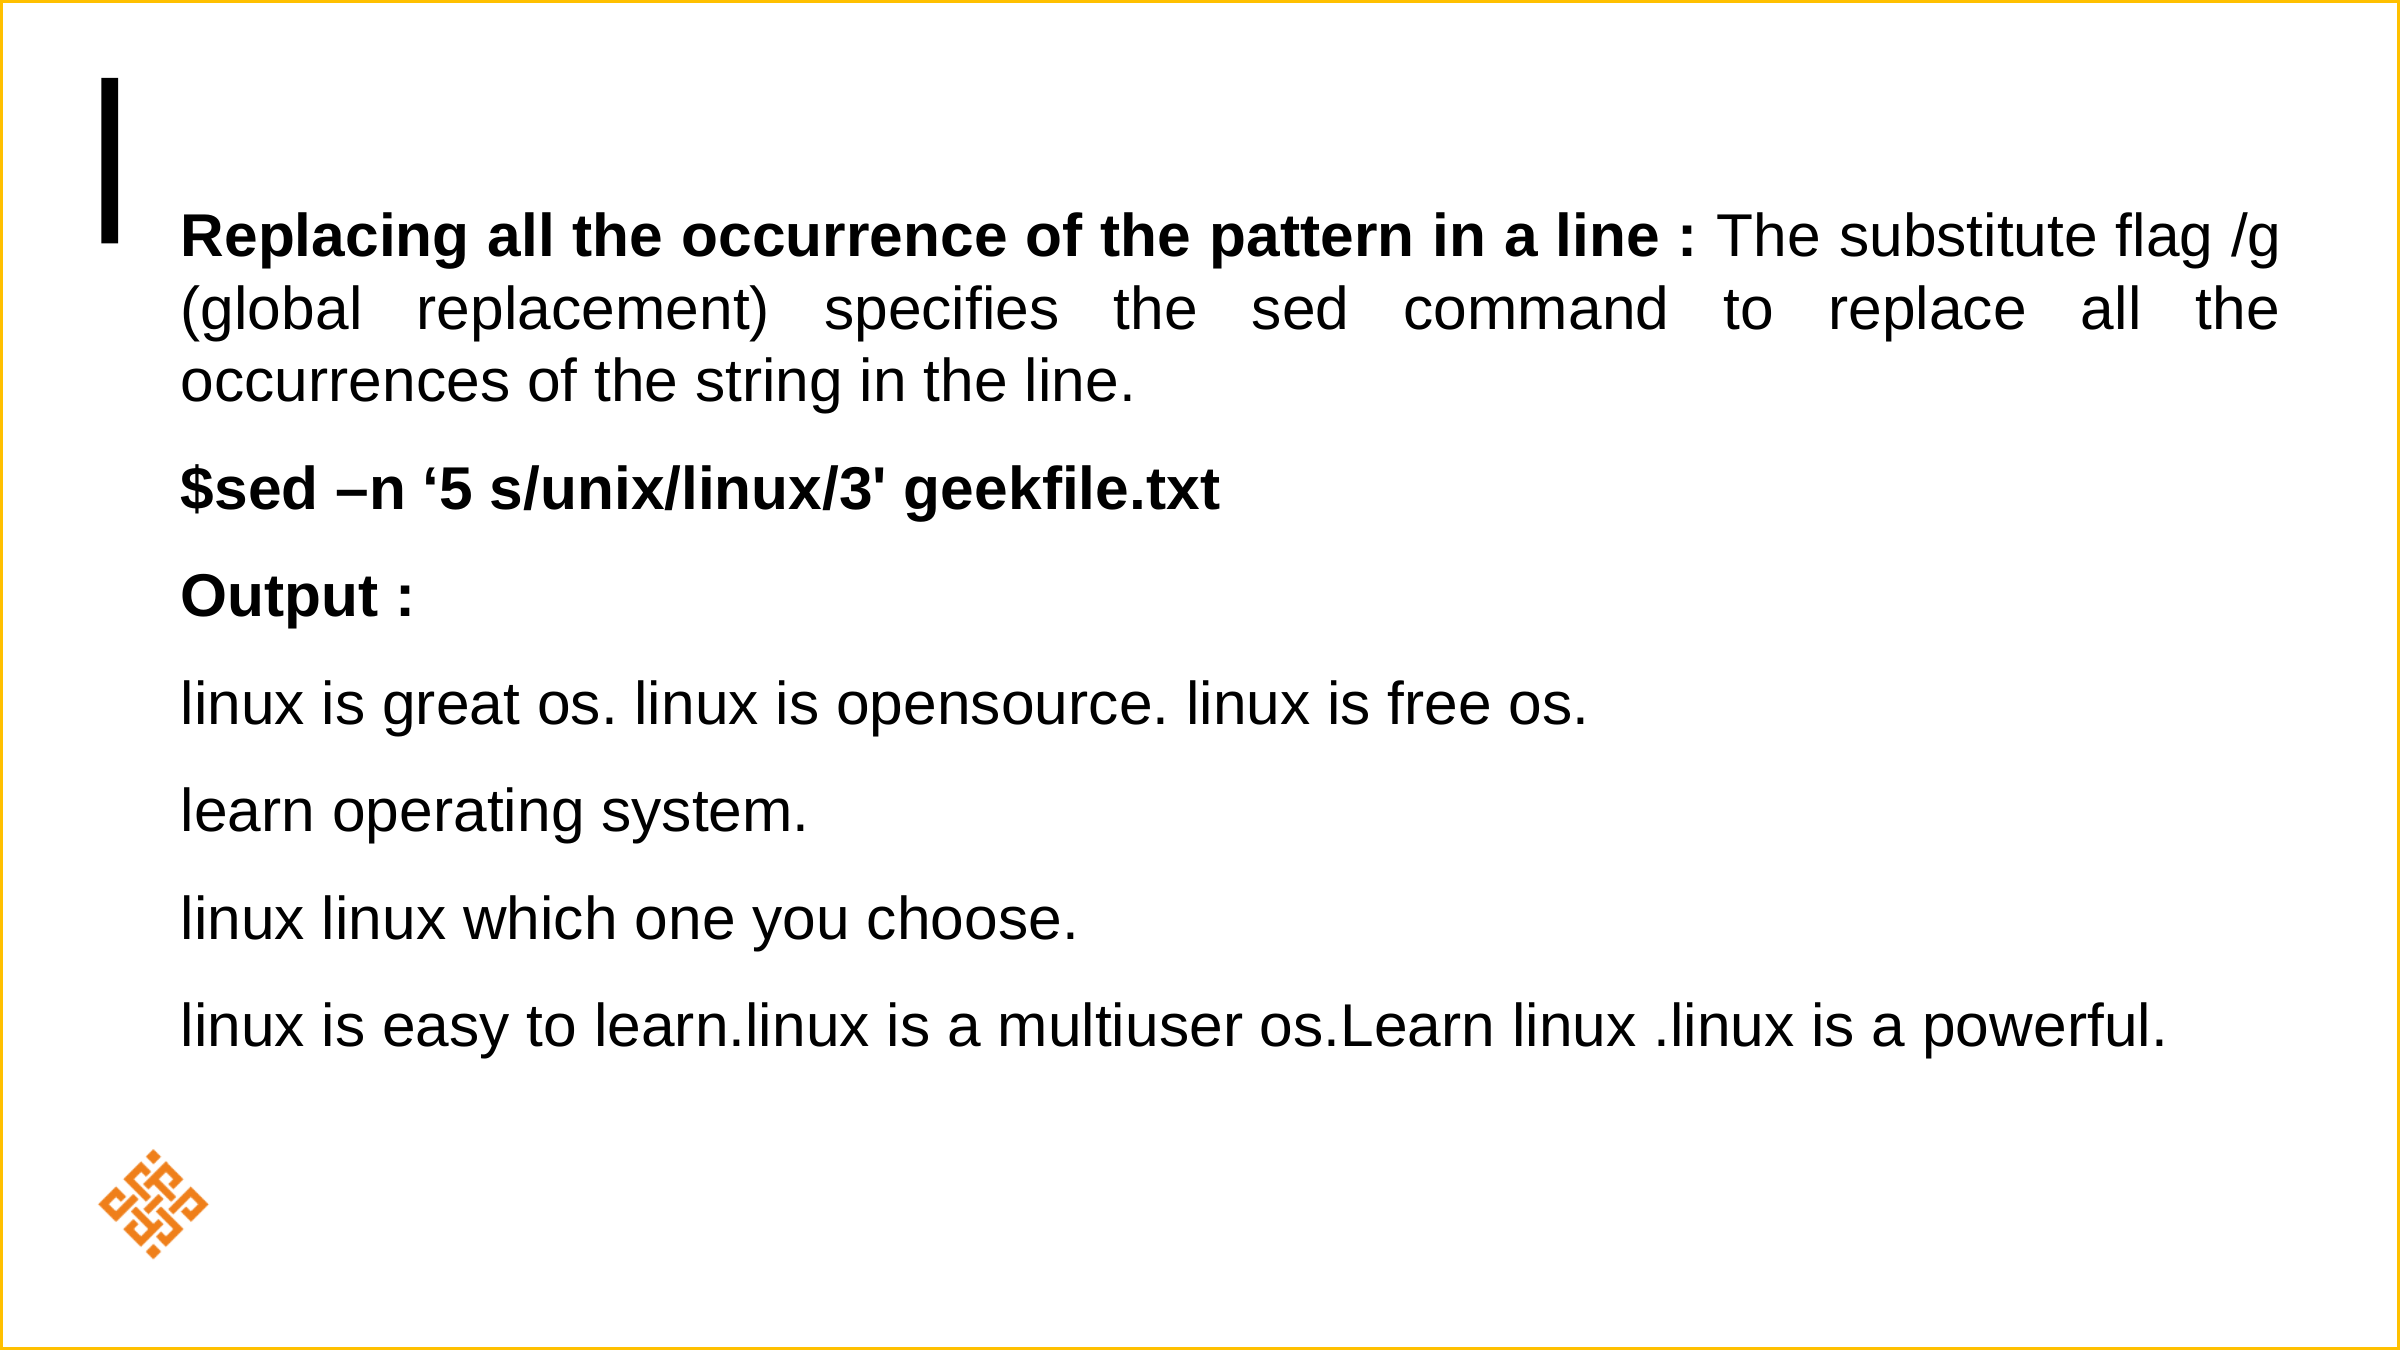

Replacing all the occurrence of the pattern in a line : The substitute flag /g (global replacement) specifies the sed command to replace all the occurrences of the string in the line.
$sed –n ‘5 s/unix/linux/3' geekfile.txt
Output :
linux is great os. linux is opensource. linux is free os.
learn operating system.
linux linux which one you choose.
linux is easy to learn.linux is a multiuser os.Learn linux .linux is a powerful.